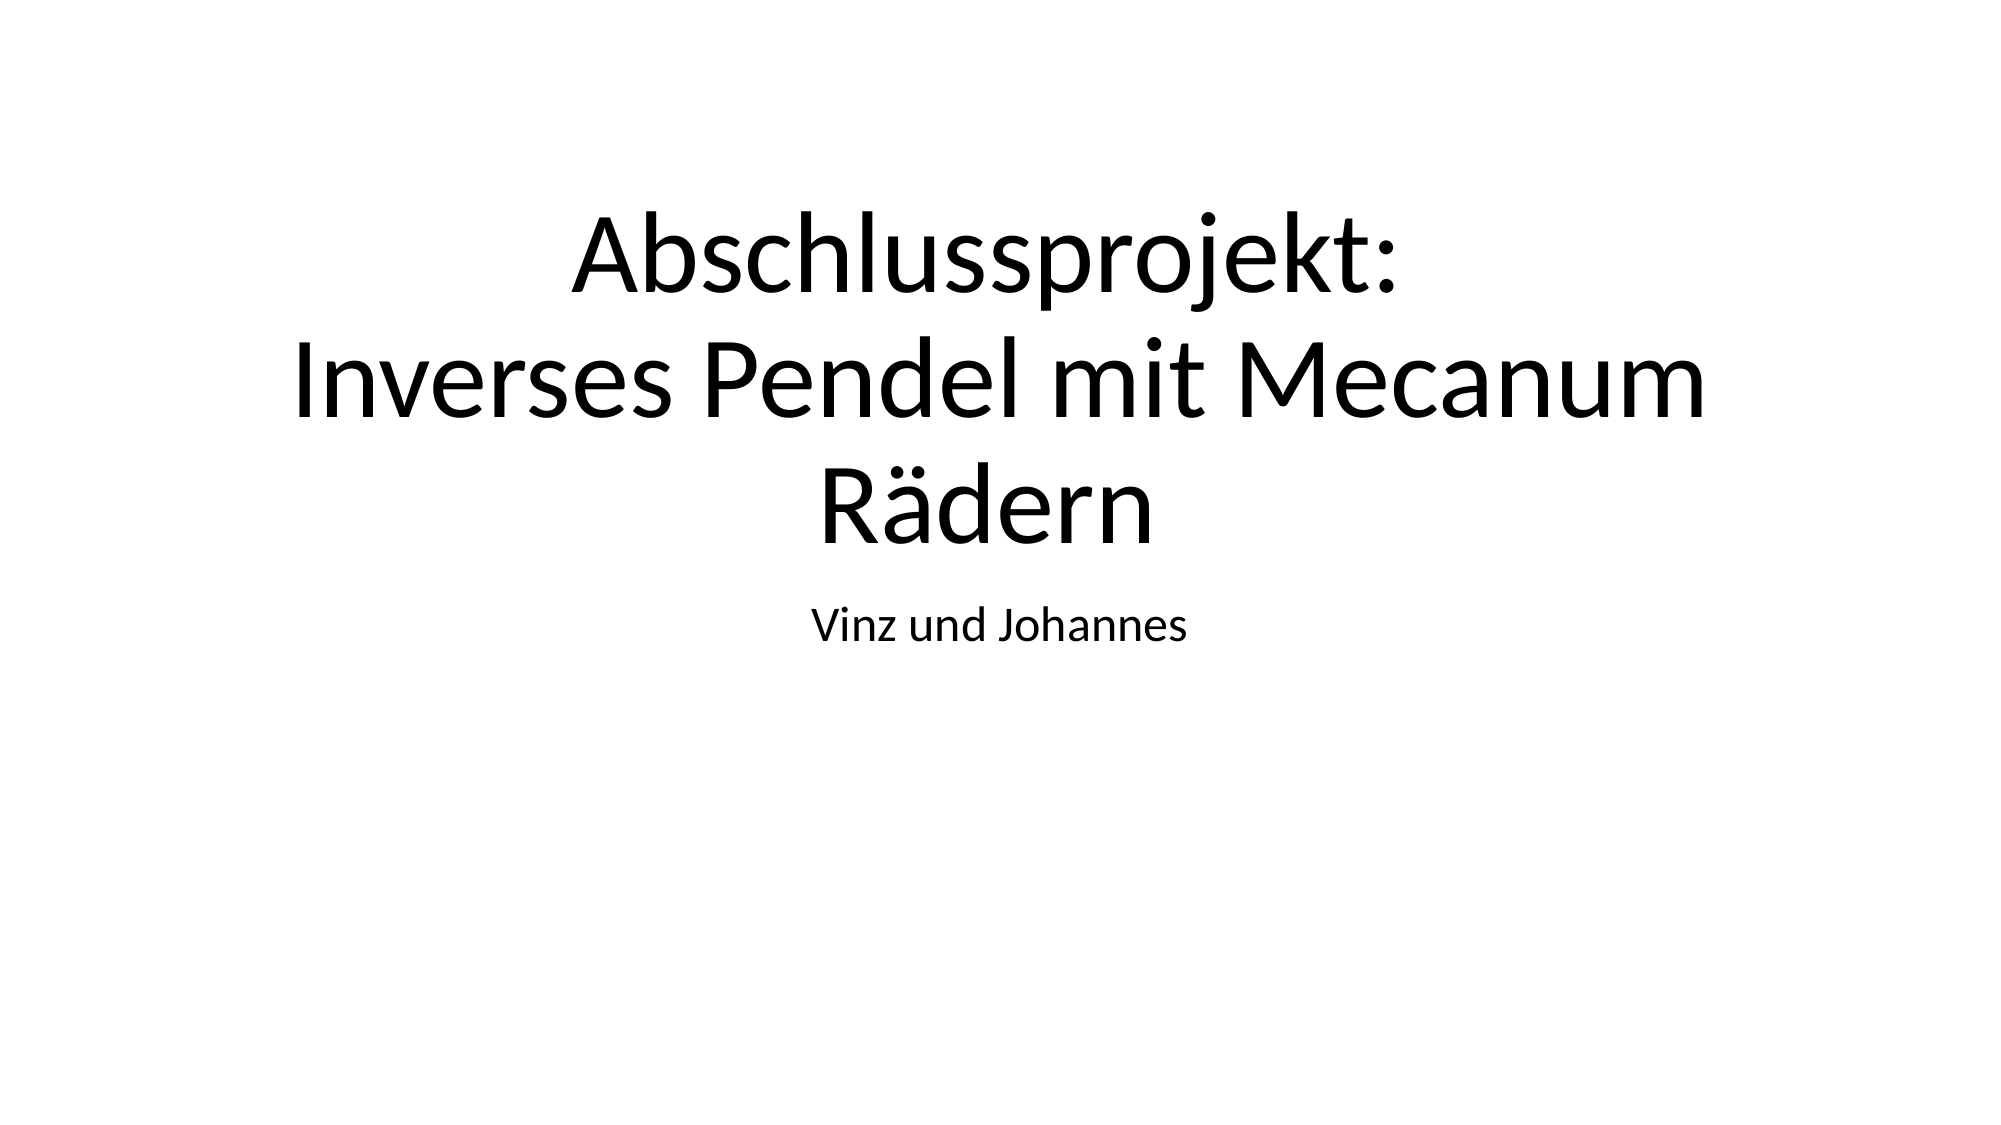

# Abschlussprojekt: Inverses Pendel mit Mecanum Rädern
Vinz und Johannes